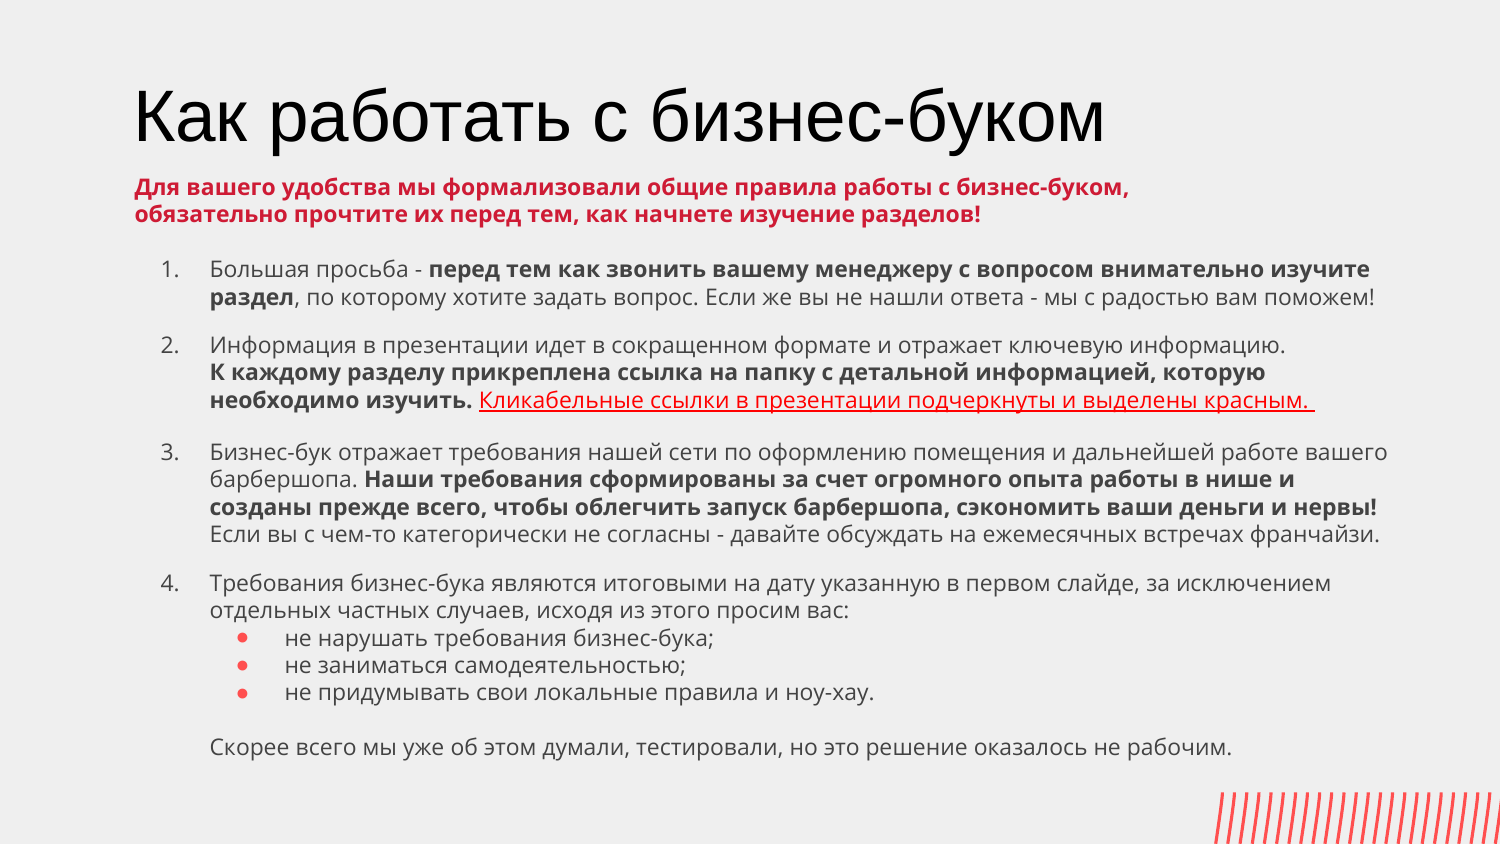

# Как работать с бизнес-буком
Для вашего удобства мы формализовали общие правила работы с бизнес-буком,
обязательно прочтите их перед тем, как начнете изучение разделов!

Большая просьба - перед тем как звонить вашему менеджеру с вопросом внимательно изучите раздел, по которому хотите задать вопрос. Если же вы не нашли ответа - мы с радостью вам поможем!
Информация в презентации идет в сокращенном формате и отражает ключевую информацию.
К каждому разделу прикреплена ссылка на папку с детальной информацией, которую необходимо изучить. Кликабельные ссылки в презентации подчеркнуты и выделены красным.
Бизнес-бук отражает требования нашей сети по оформлению помещения и дальнейшей работе вашего барбершопа. Наши требования сформированы за счет огромного опыта работы в нише и созданы прежде всего, чтобы облегчить запуск барбершопа, сэкономить ваши деньги и нервы! Если вы с чем-то категорически не согласны - давайте обсуждать на ежемесячных встречах франчайзи.
Требования бизнес-бука являются итоговыми на дату указанную в первом слайде, за исключением отдельных частных случаев, исходя из этого просим вас:
не нарушать требования бизнес-бука;
не заниматься самодеятельностью;
не придумывать свои локальные правила и ноу-хау.
Скорее всего мы уже об этом думали, тестировали, но это решение оказалось не рабочим.